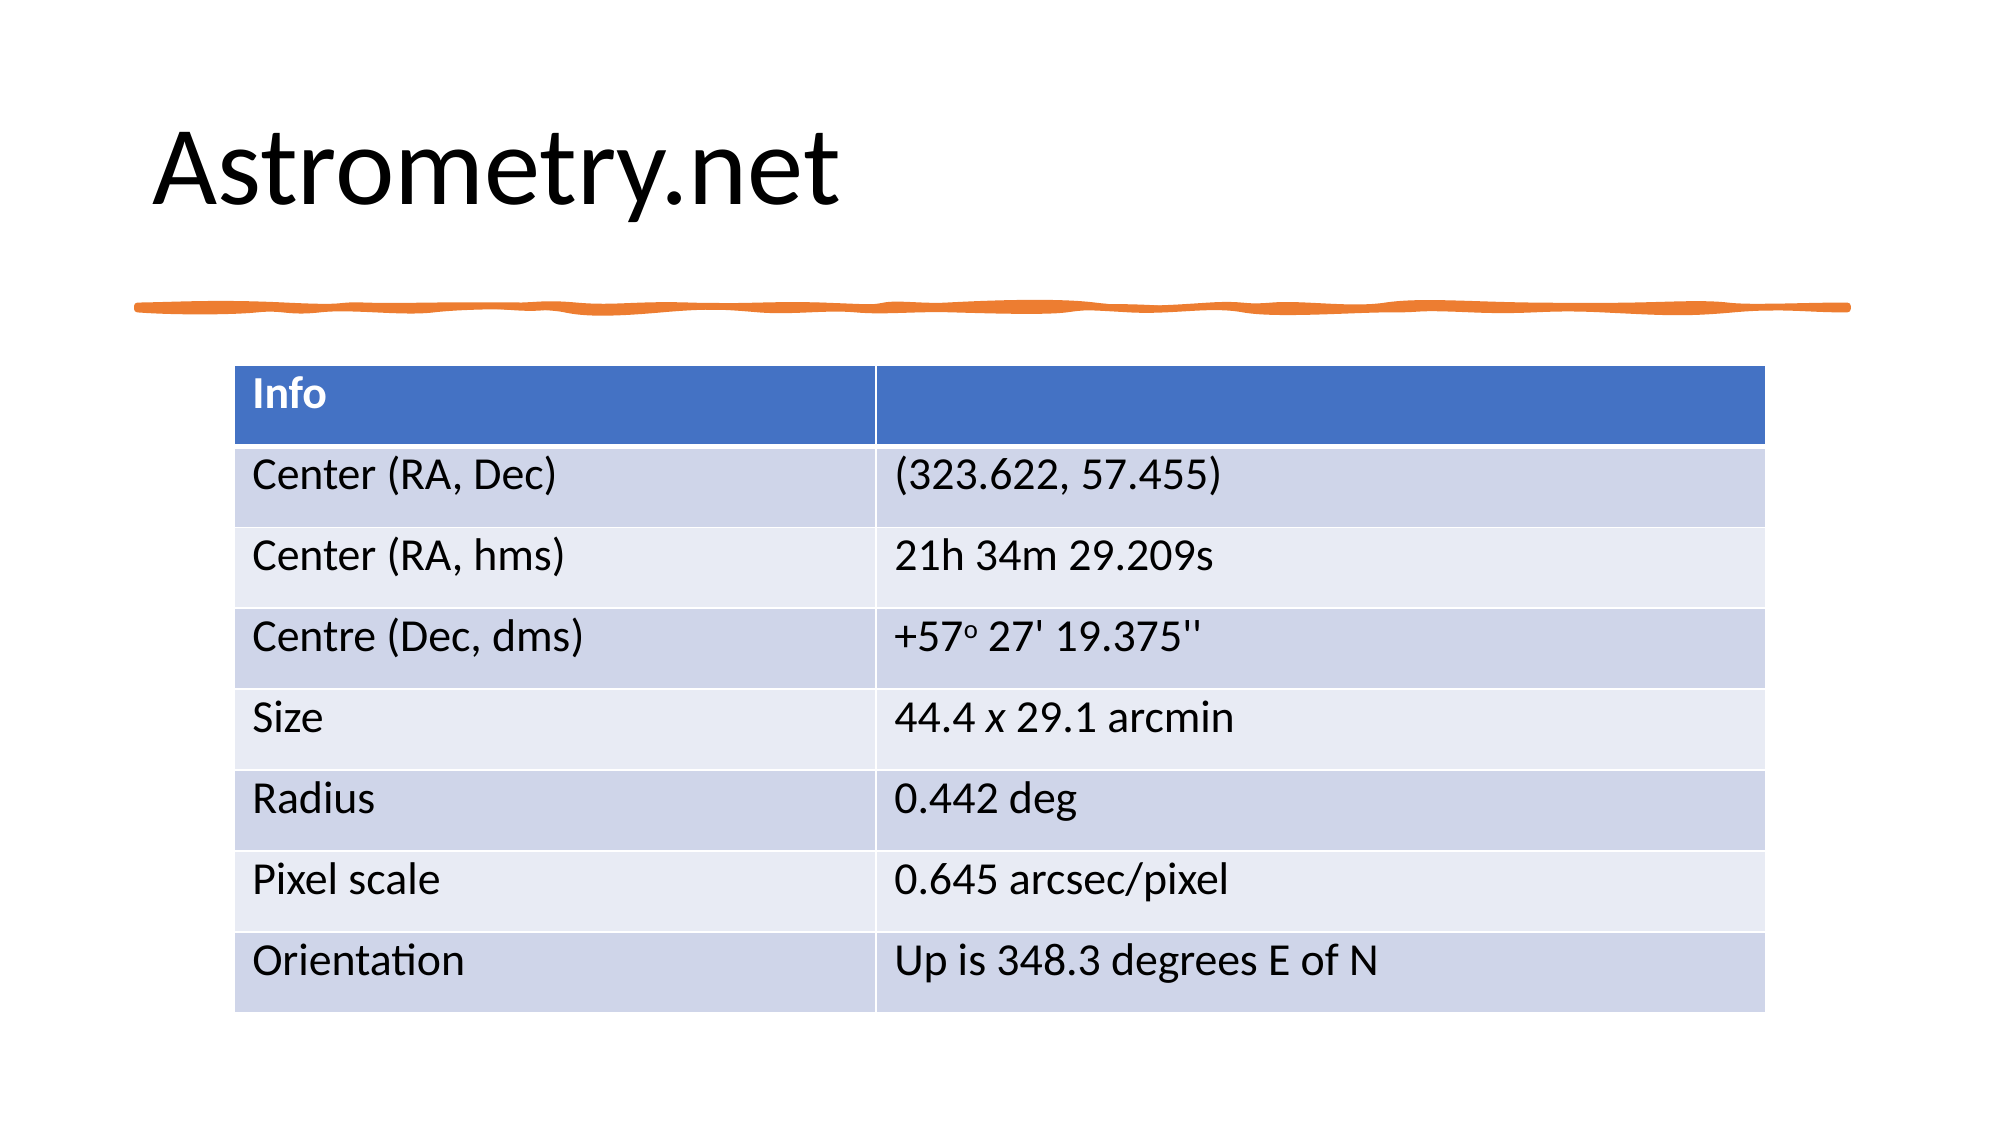

# Astrometry.net

| Info |  |
| --- | --- |
| Center (RA, Dec) | (323.622, 57.455) |
| Center (RA, hms) | 21h 34m 29.209s |
| Centre (Dec, dms) | +57o 27' 19.375'' |
| Size | 44.4 x 29.1 arcmin |
| Radius | 0.442 deg |
| Pixel scale | 0.645 arcsec/pixel |
| Orientation | Up is 348.3 degrees E of N |